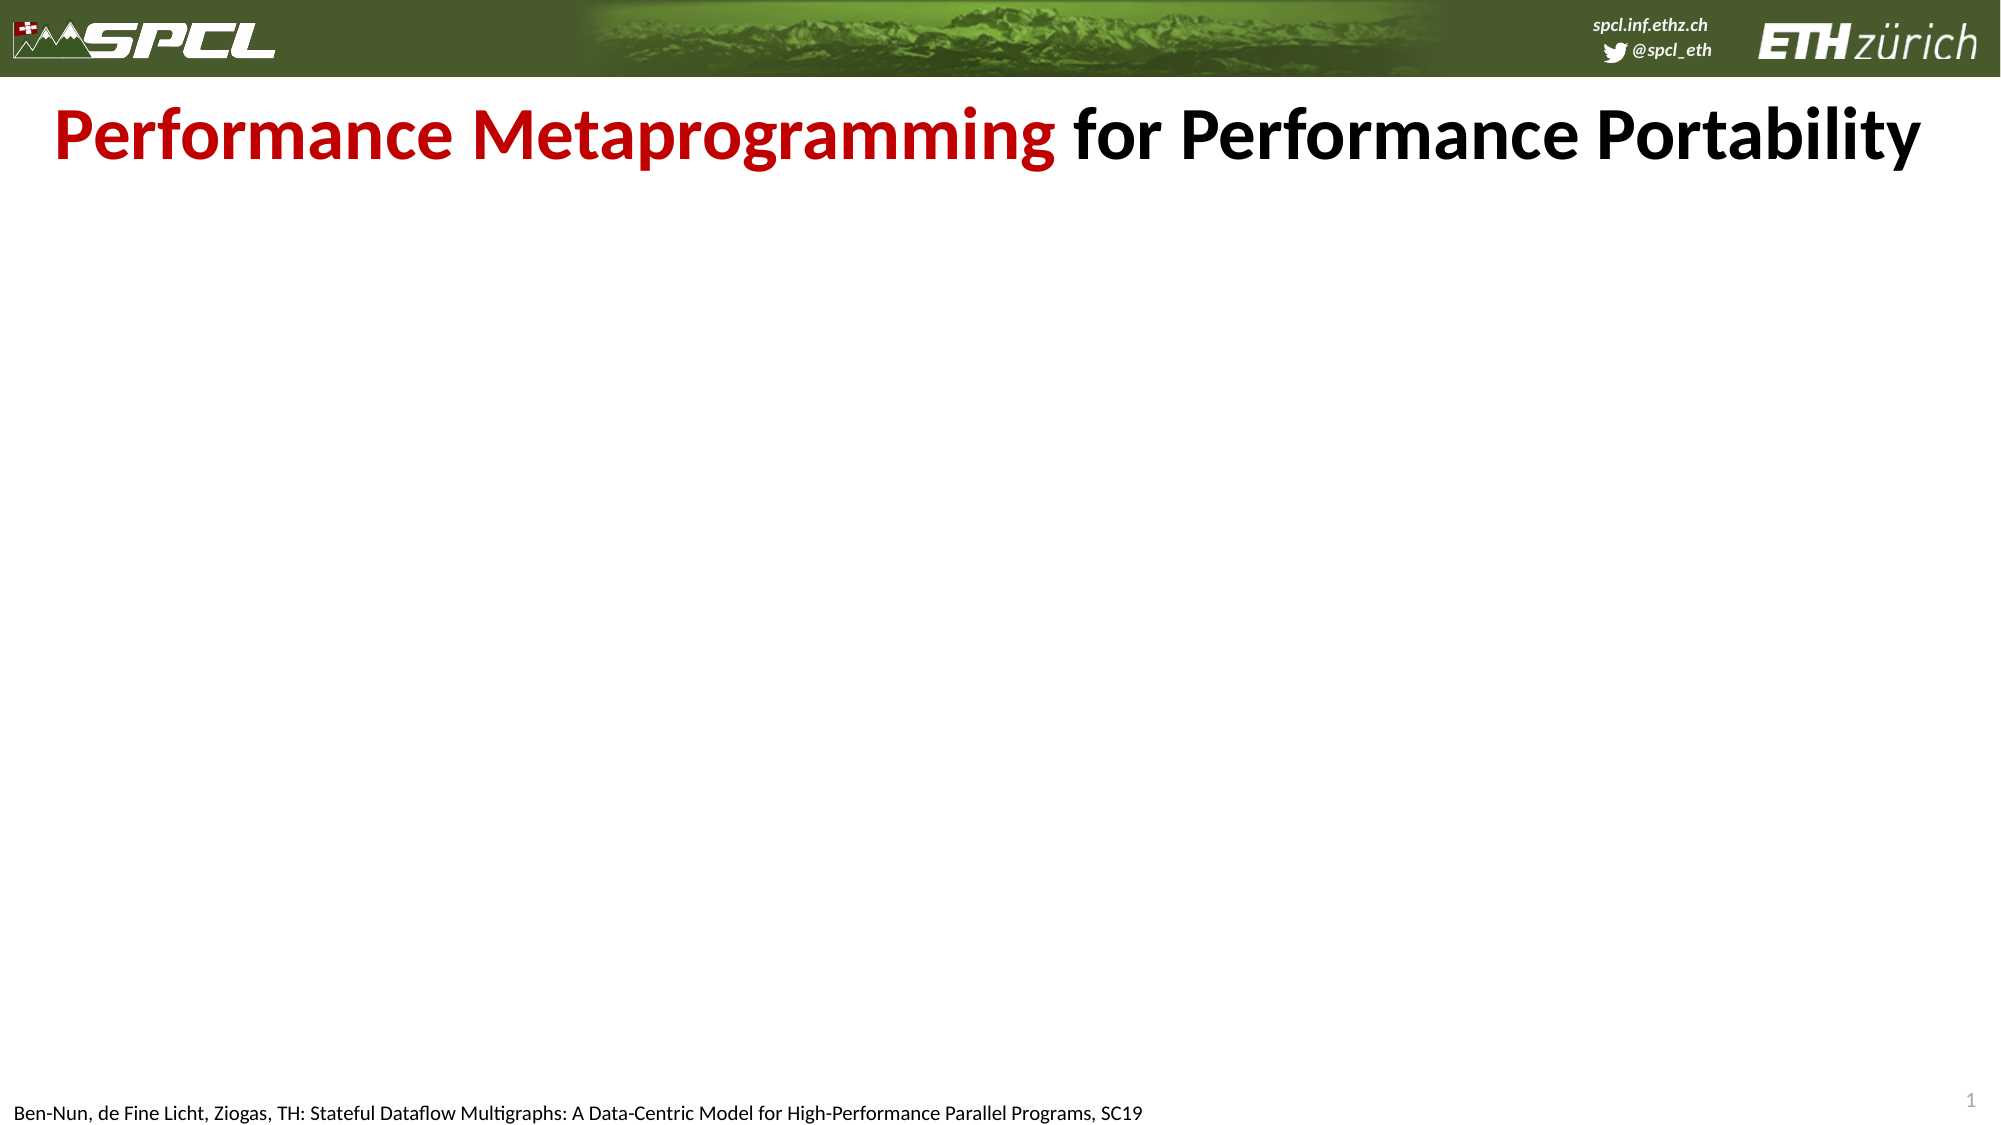

# Performance Metaprogramming for Performance Portability
1
Ben-Nun, de Fine Licht, Ziogas, TH: Stateful Dataflow Multigraphs: A Data-Centric Model for High-Performance Parallel Programs, SC19